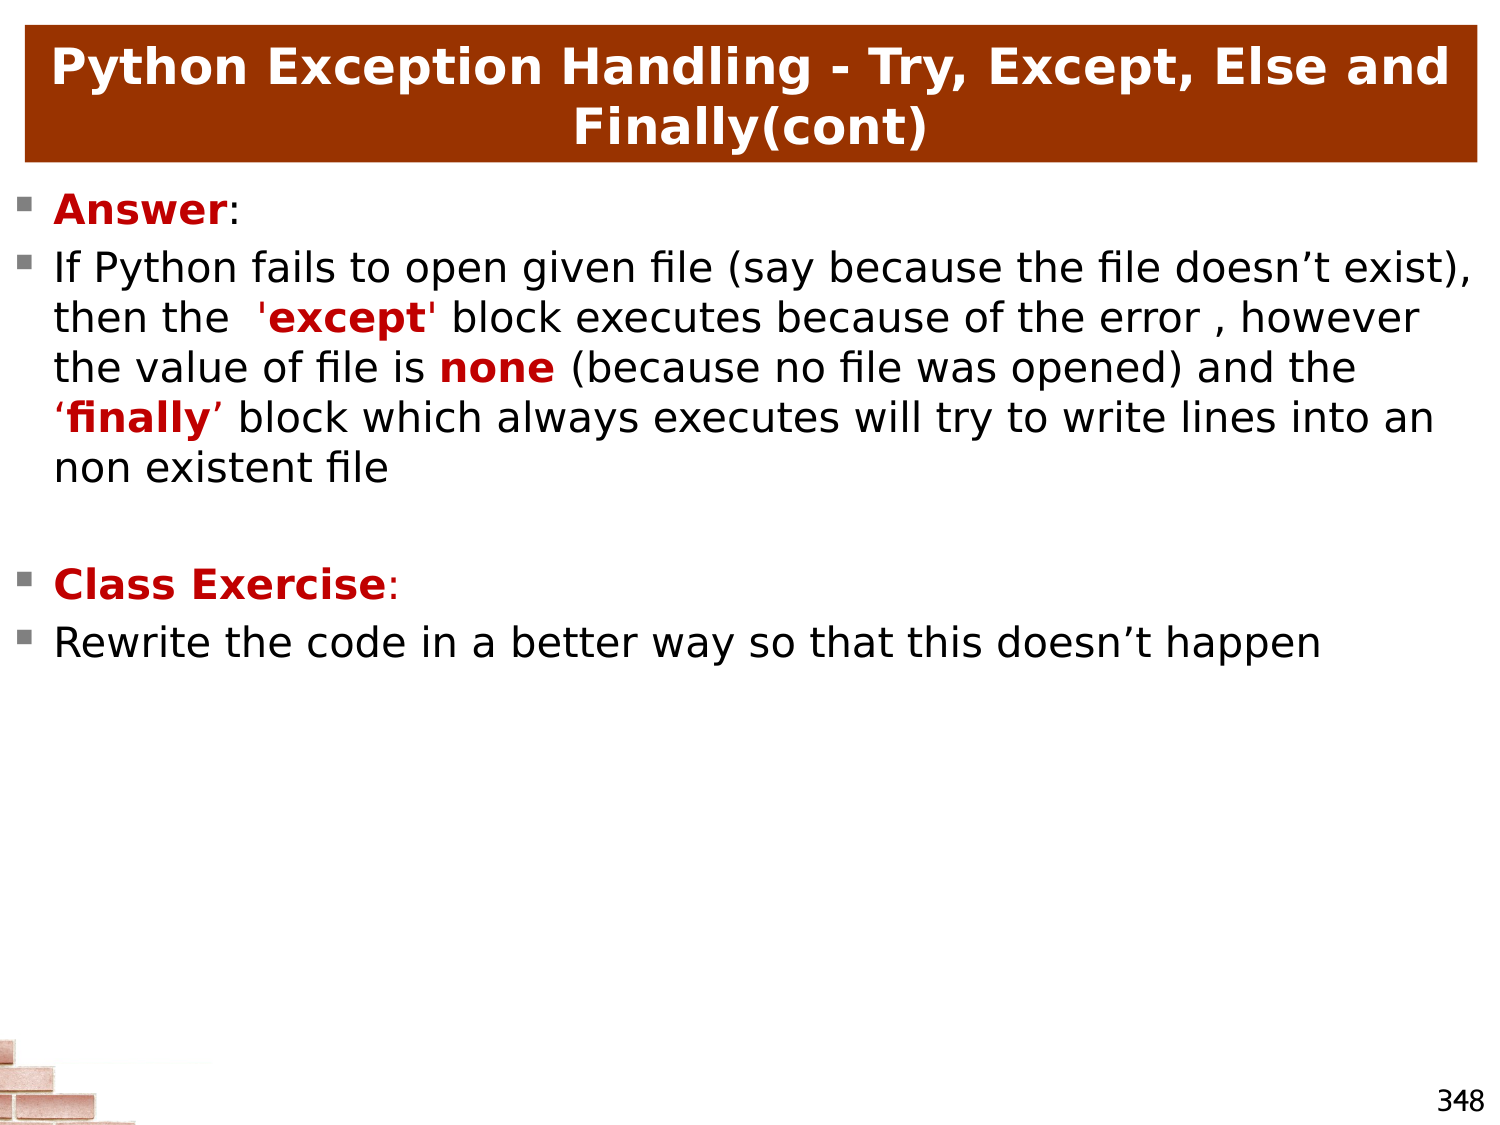

# Python Exception Handling - Try, Except, Else and Finally(cont)
Answer:
If Python fails to open given file (say because the file doesn’t exist), then the  'except' block executes because of the error , however the value of file is none (because no file was opened) and the ‘finally’ block which always executes will try to write lines into an non existent file

Class Exercise:
Rewrite the code in a better way so that this doesn’t happen
348